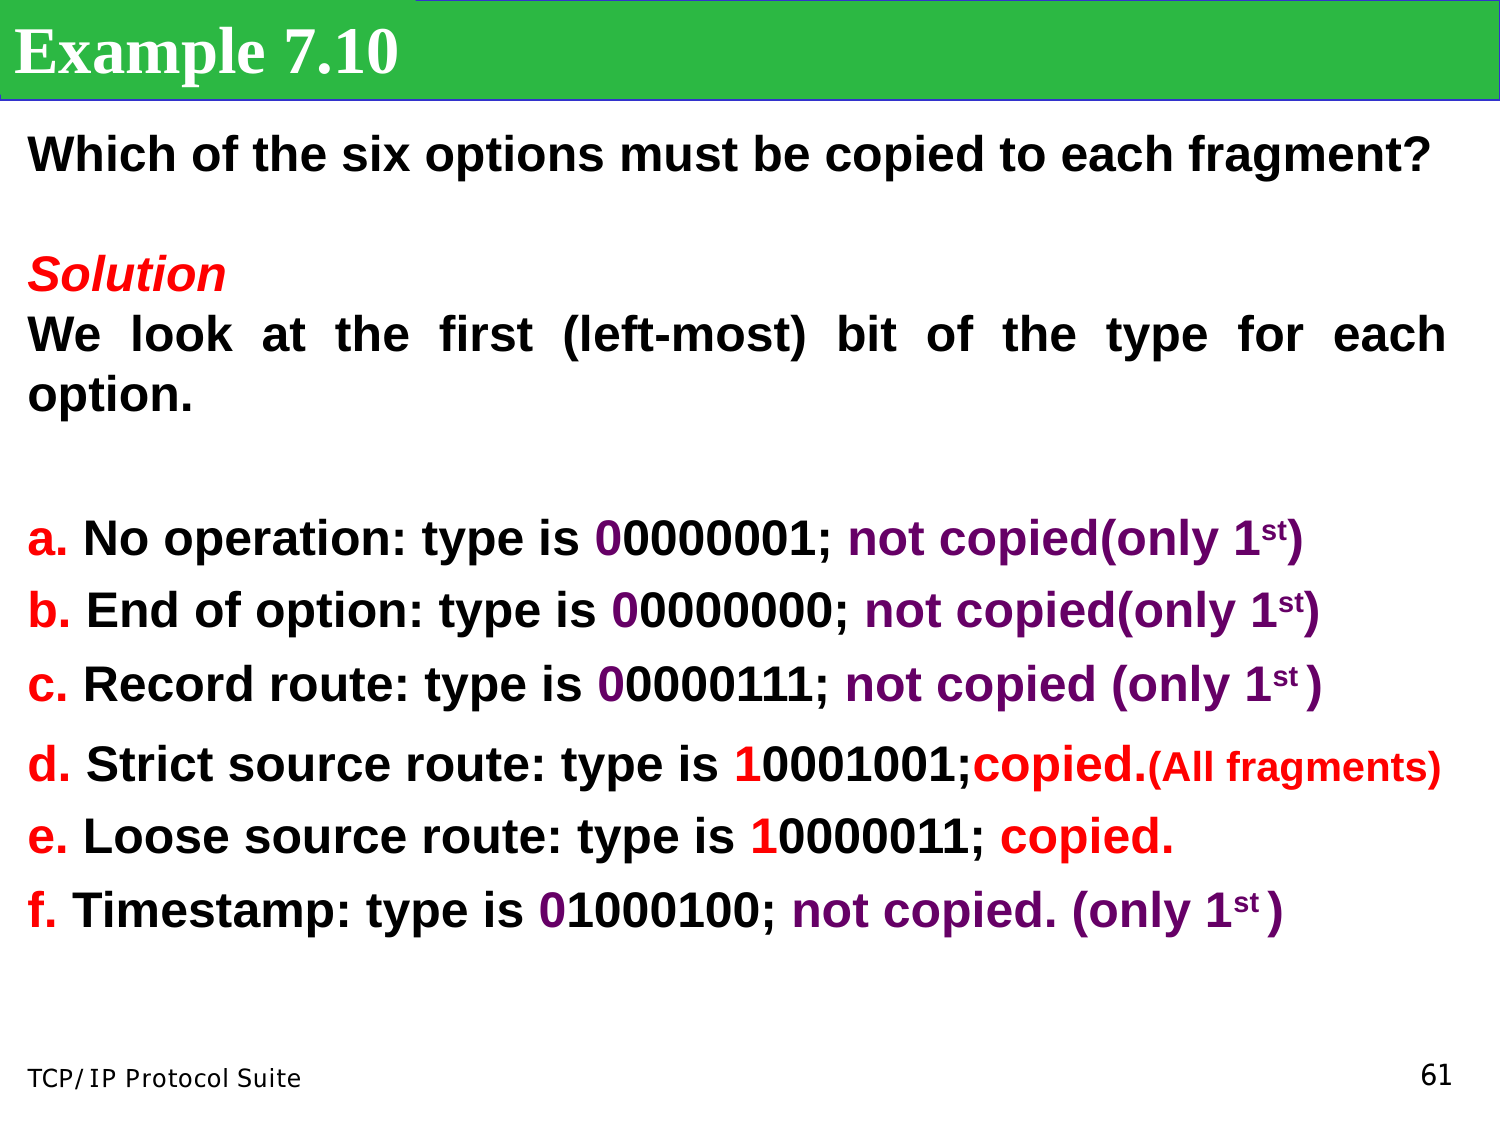

Example 7.10
Which of the six options must be copied to each fragment?

Solution
We look at the first (left-most) bit of the type for each option.

a. No operation: type is 00000001; not copied(only 1st)
b. End of option: type is 00000000; not copied(only 1st)
c. Record route: type is 00000111; not copied (only 1st )
d. Strict source route: type is 10001001;copied.(All fragments)
e. Loose source route: type is 10000011; copied.
f. Timestamp: type is 01000100; not copied. (only 1st )
61
TCP/IP Protocol Suite